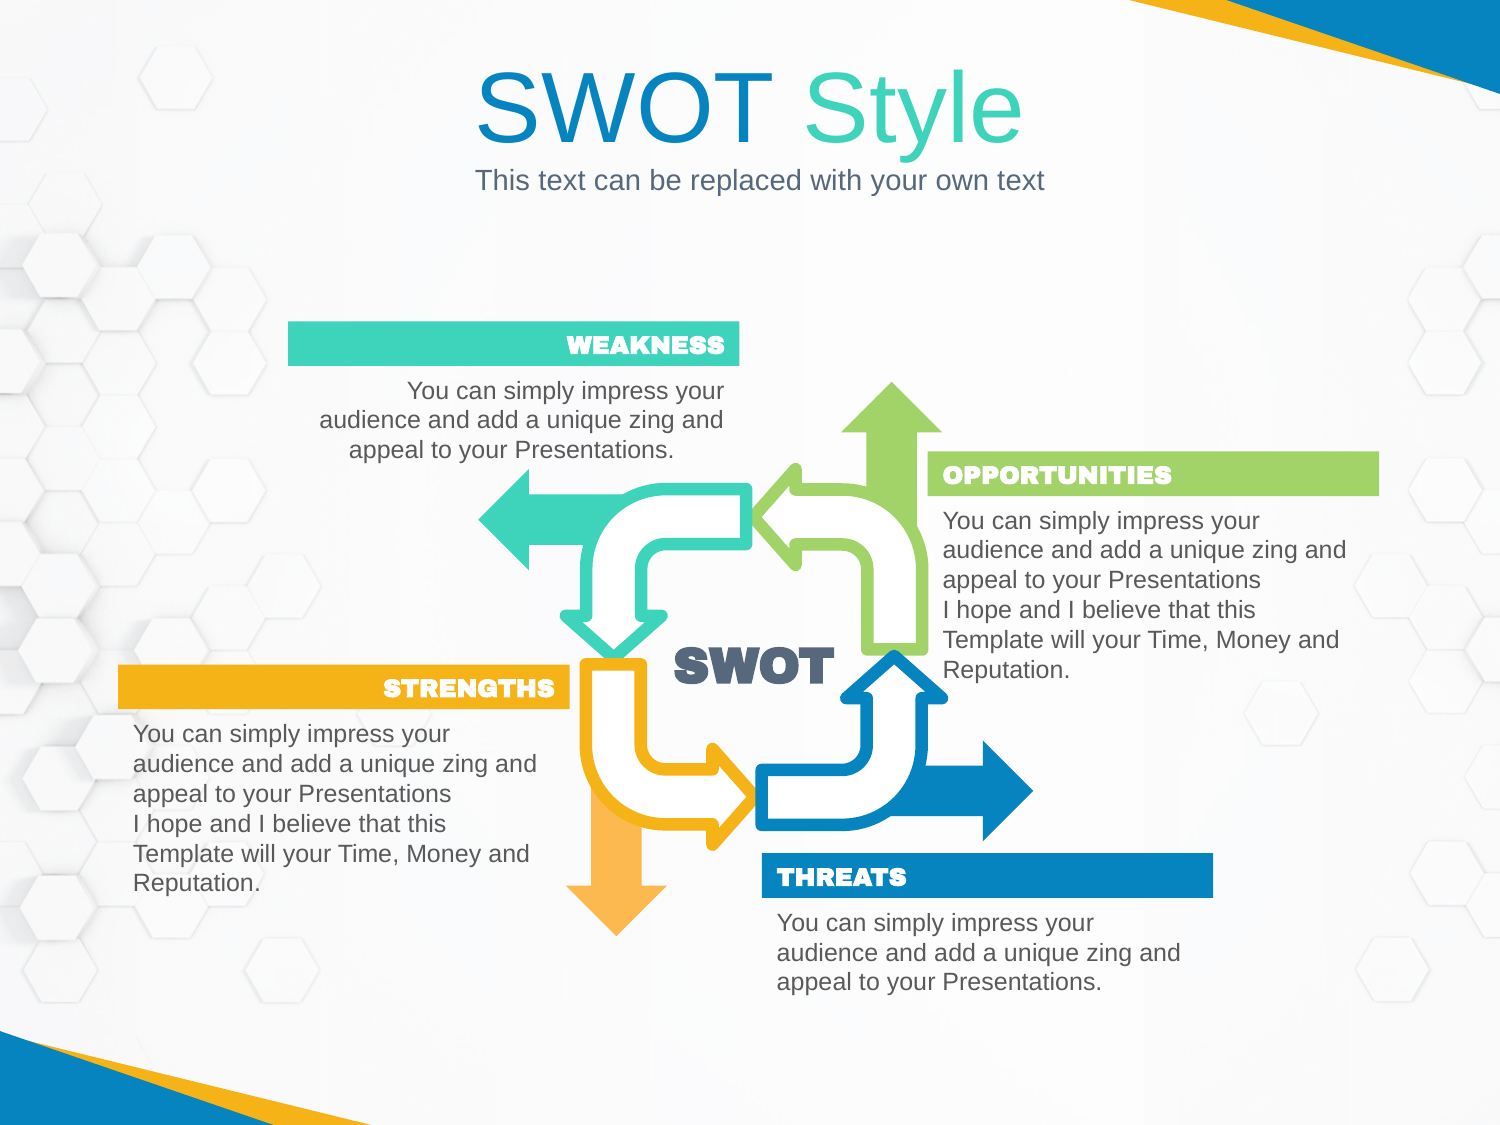

# SWOT Style
This text can be replaced with your own text
WEAKNESS
You can simply impress your audience and add a unique zing and appeal to your Presentations.

OPPORTUNITIES
You can simply impress your audience and add a unique zing and appeal to your Presentations
I hope and I believe that this Template will your Time, Money and Reputation.

SWOT

STRENGTHS
You can simply impress your audience and add a unique zing and appeal to your Presentations
I hope and I believe that this Template will your Time, Money and Reputation.

THREATS
You can simply impress your audience and add a unique zing and appeal to your Presentations.